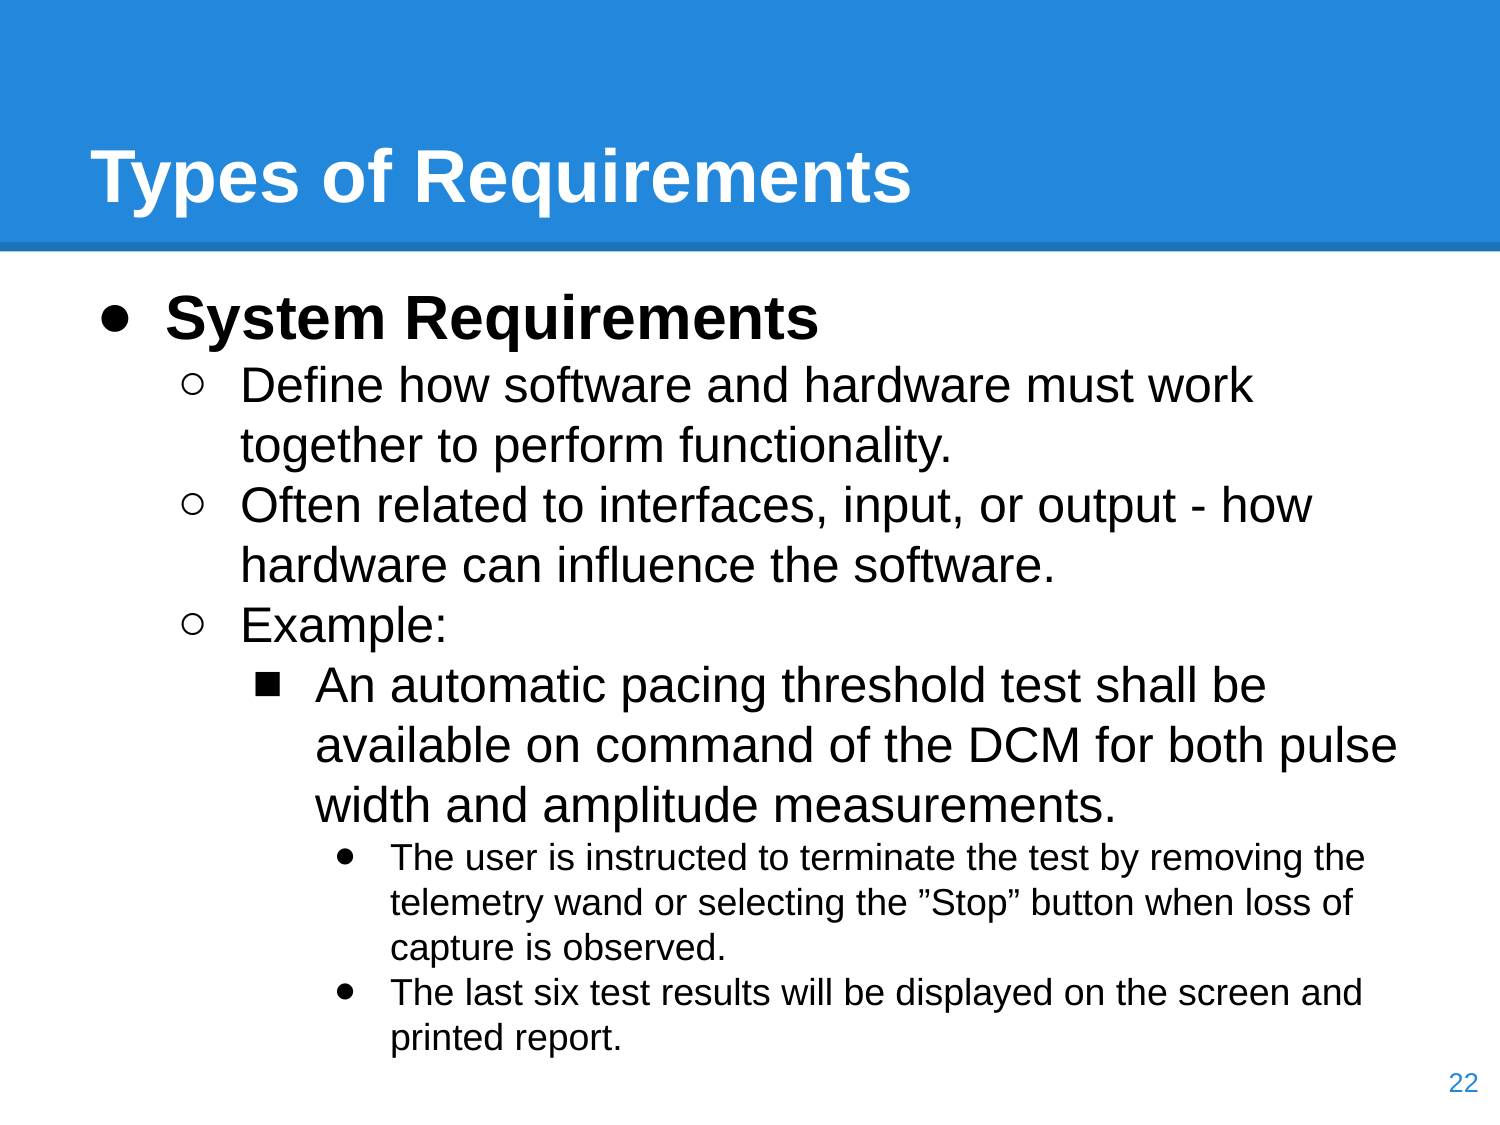

# Types of Requirements
System Requirements
Define how software and hardware must work together to perform functionality.
Often related to interfaces, input, or output - how hardware can influence the software.
Example:
An automatic pacing threshold test shall be available on command of the DCM for both pulse width and amplitude measurements.
The user is instructed to terminate the test by removing the telemetry wand or selecting the ”Stop” button when loss of capture is observed.
The last six test results will be displayed on the screen and printed report.
22